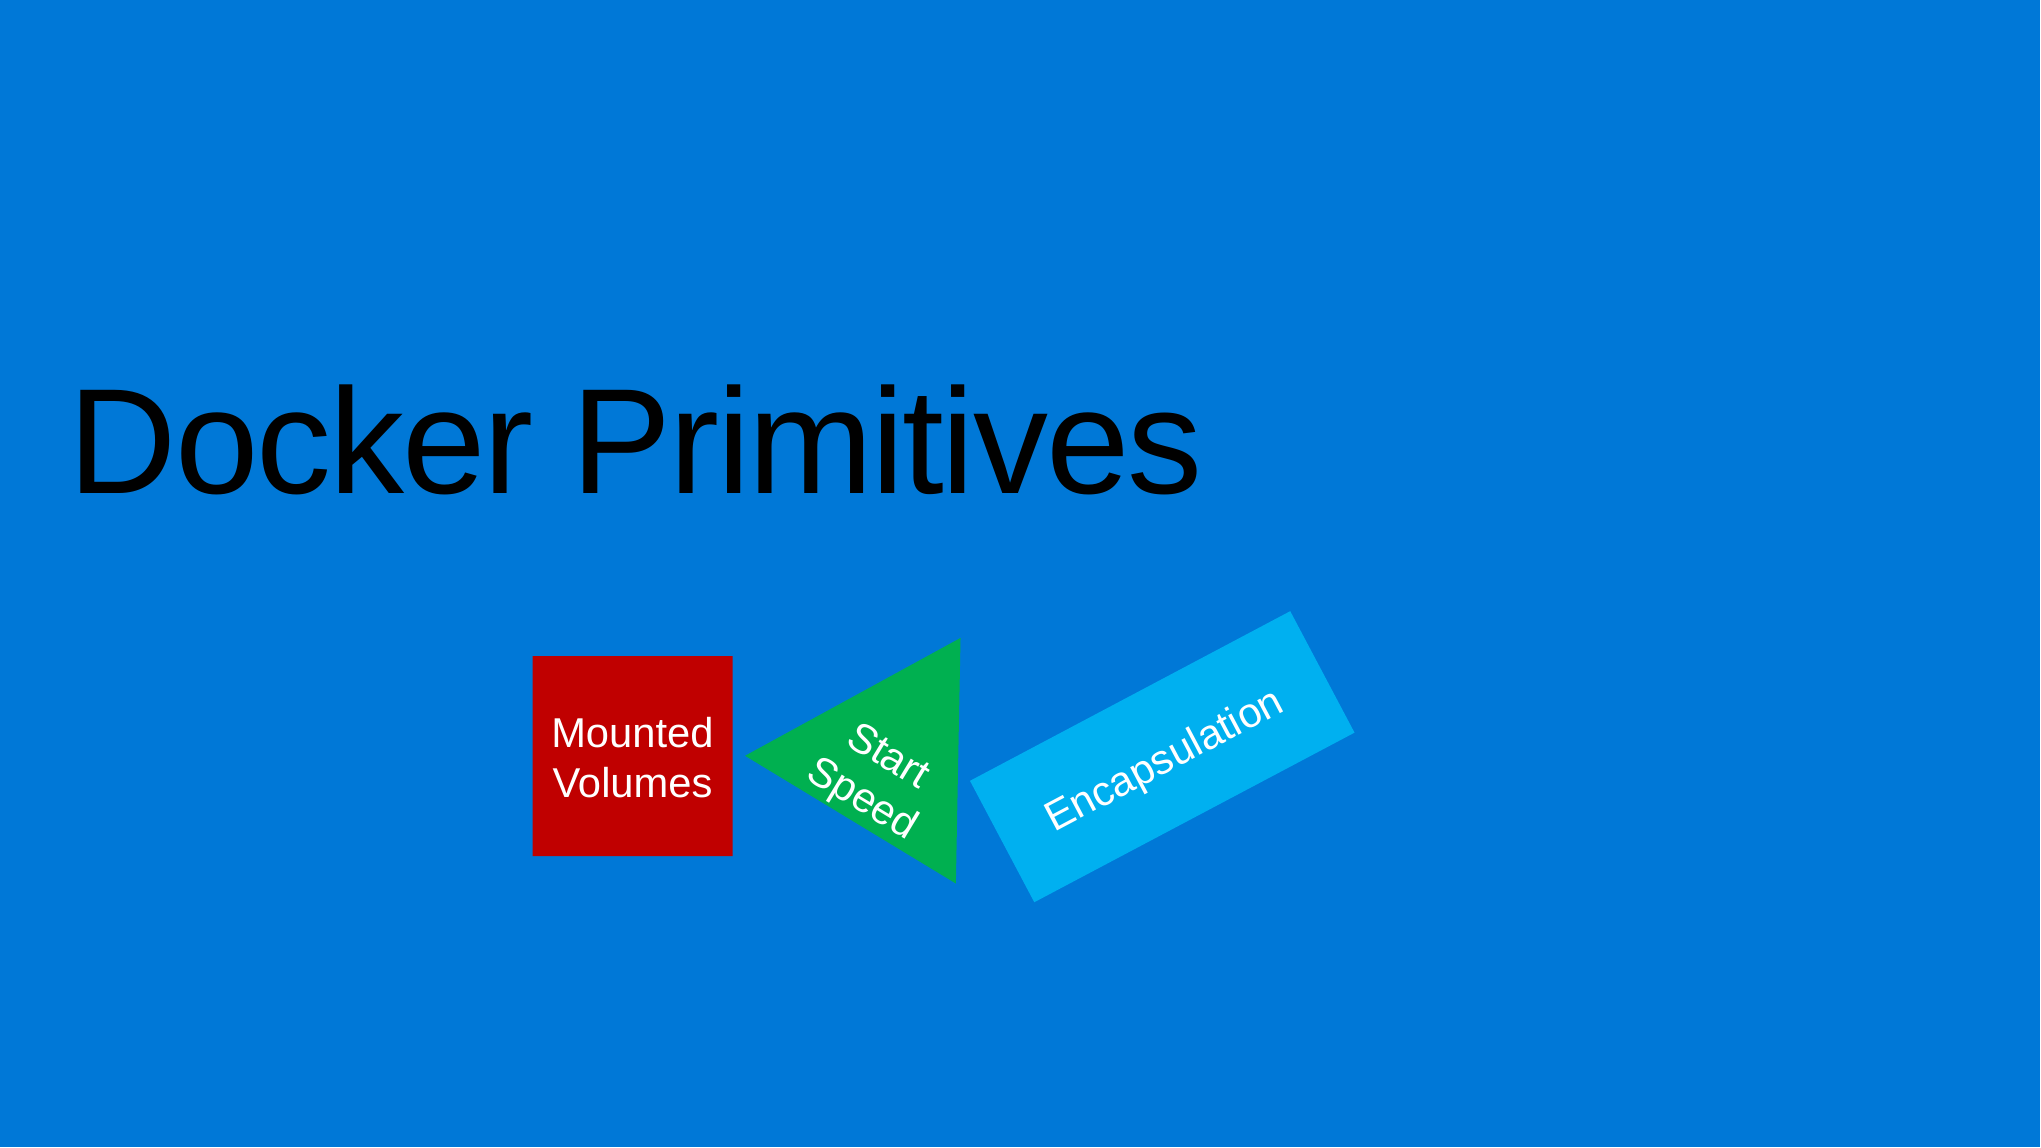

# Docker Primitives
Start Speed
Mounted Volumes
Encapsulation